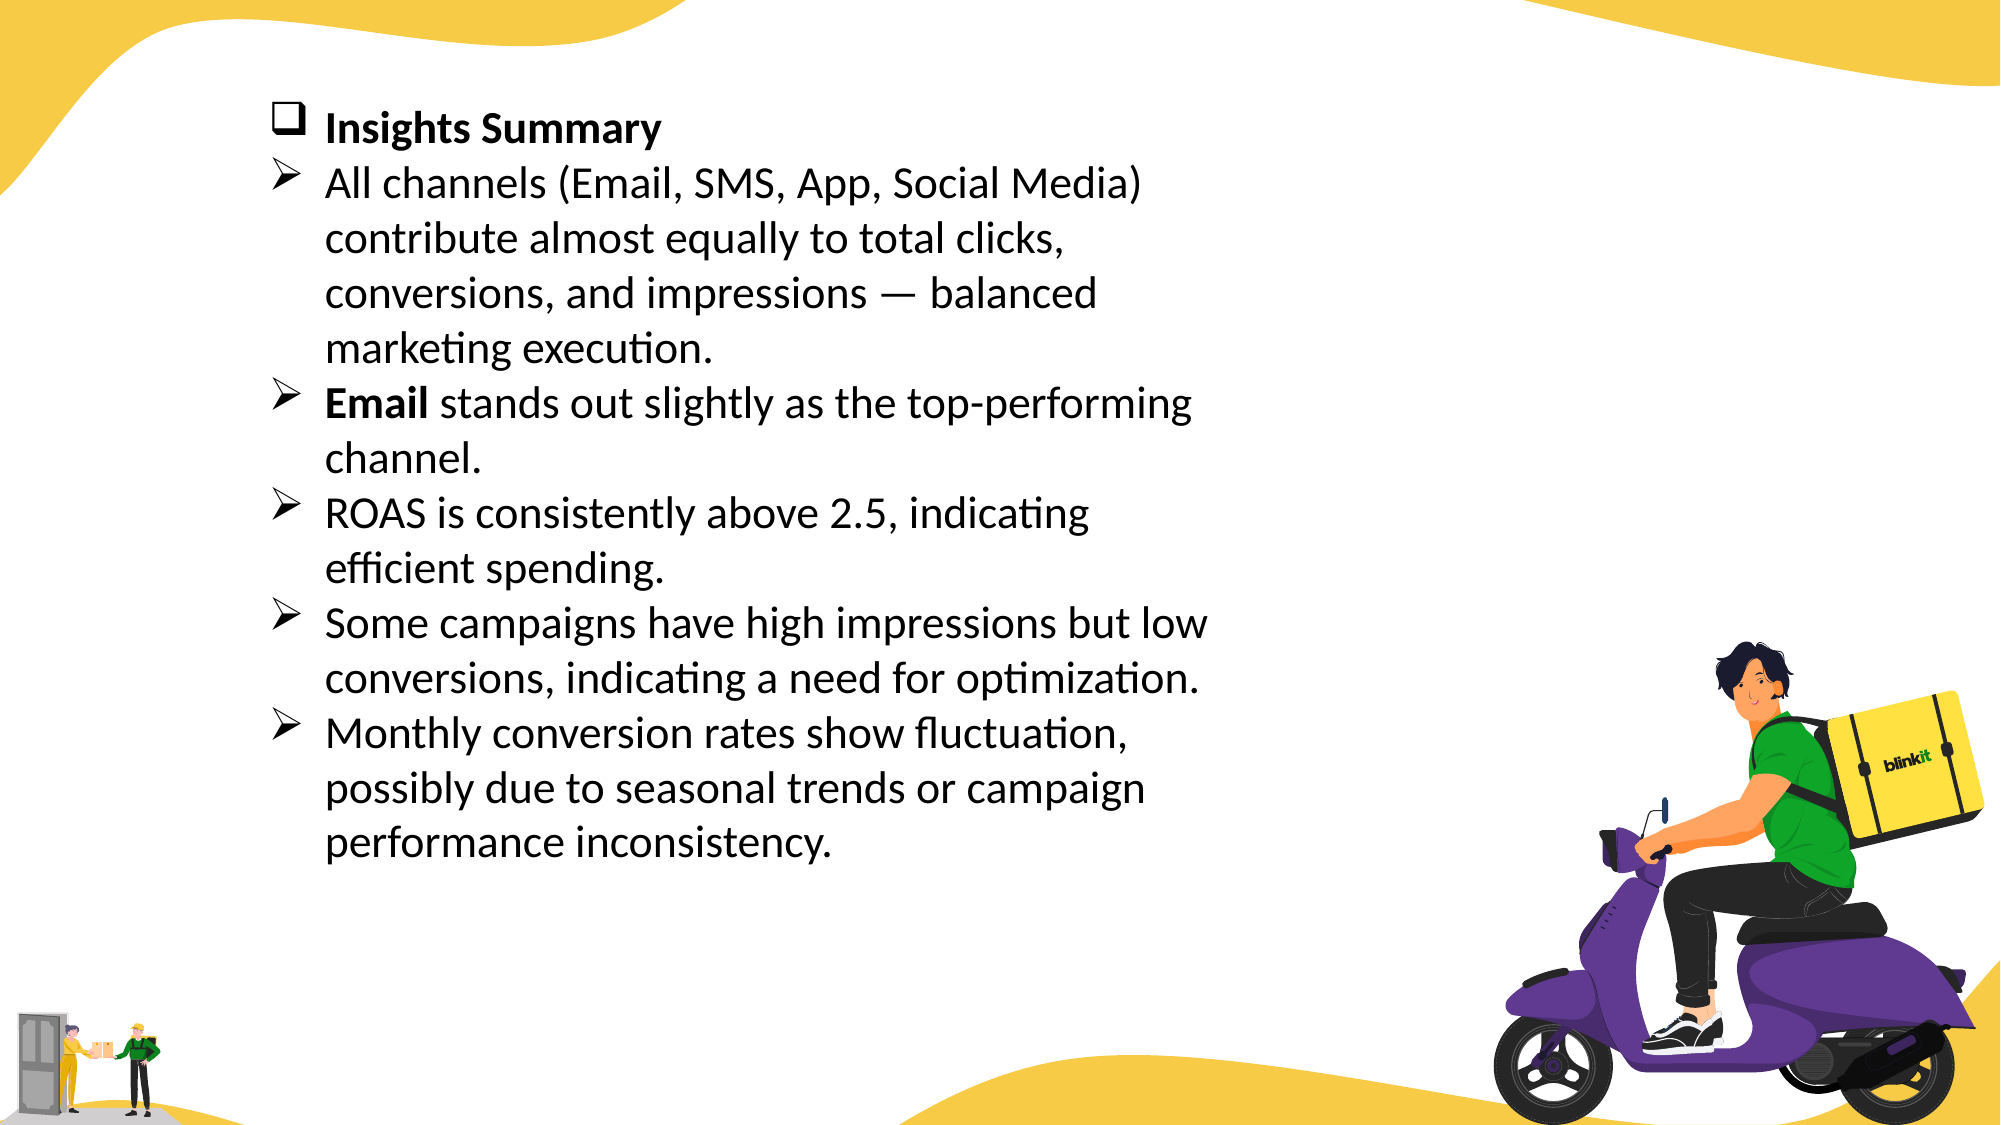

Insights Summary
All channels (Email, SMS, App, Social Media) contribute almost equally to total clicks, conversions, and impressions — balanced marketing execution.
Email stands out slightly as the top-performing channel.
ROAS is consistently above 2.5, indicating efficient spending.
Some campaigns have high impressions but low conversions, indicating a need for optimization.
Monthly conversion rates show fluctuation, possibly due to seasonal trends or campaign performance inconsistency.